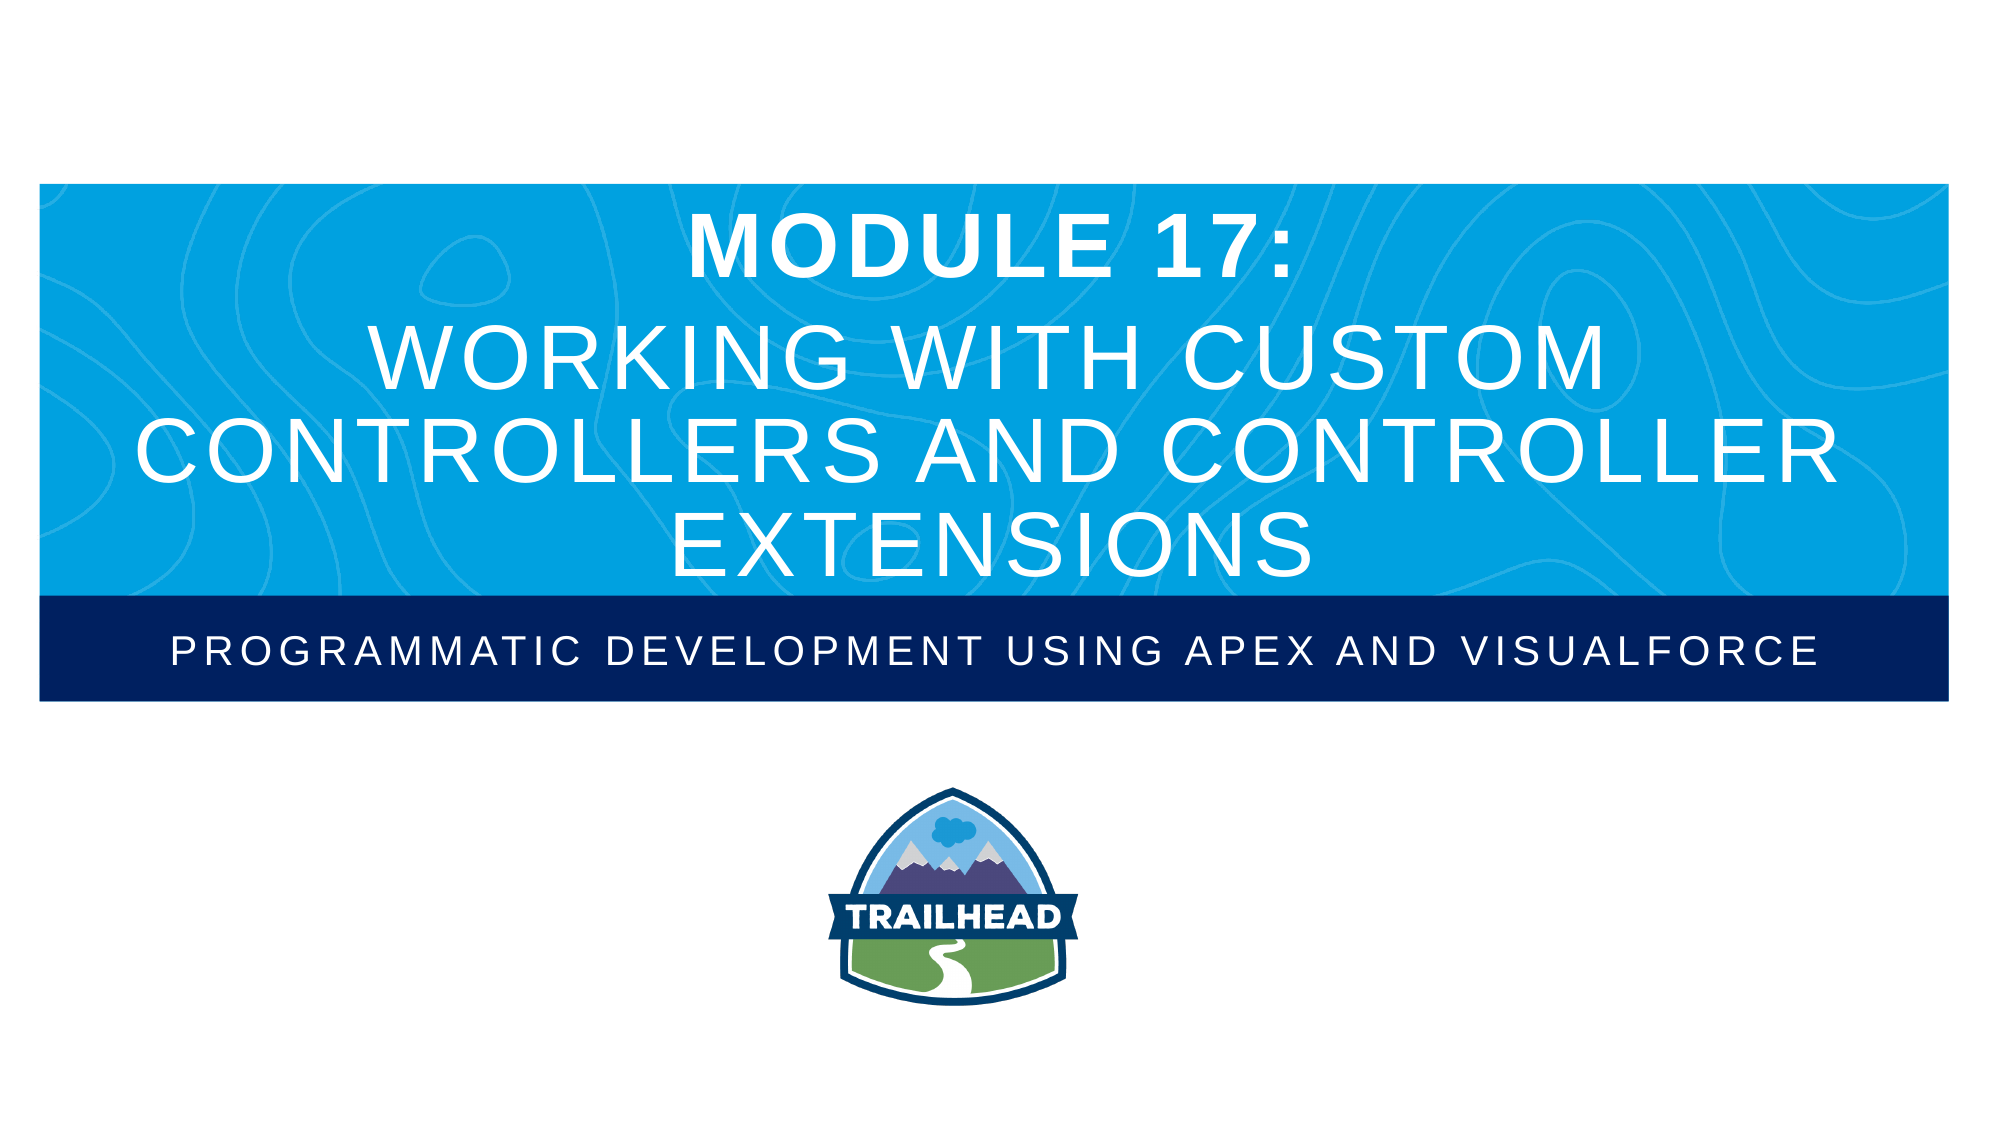

Module 17:
Working with Custom Controllers and Controller Extensions
Programmatic Development using Apex and Visualforce